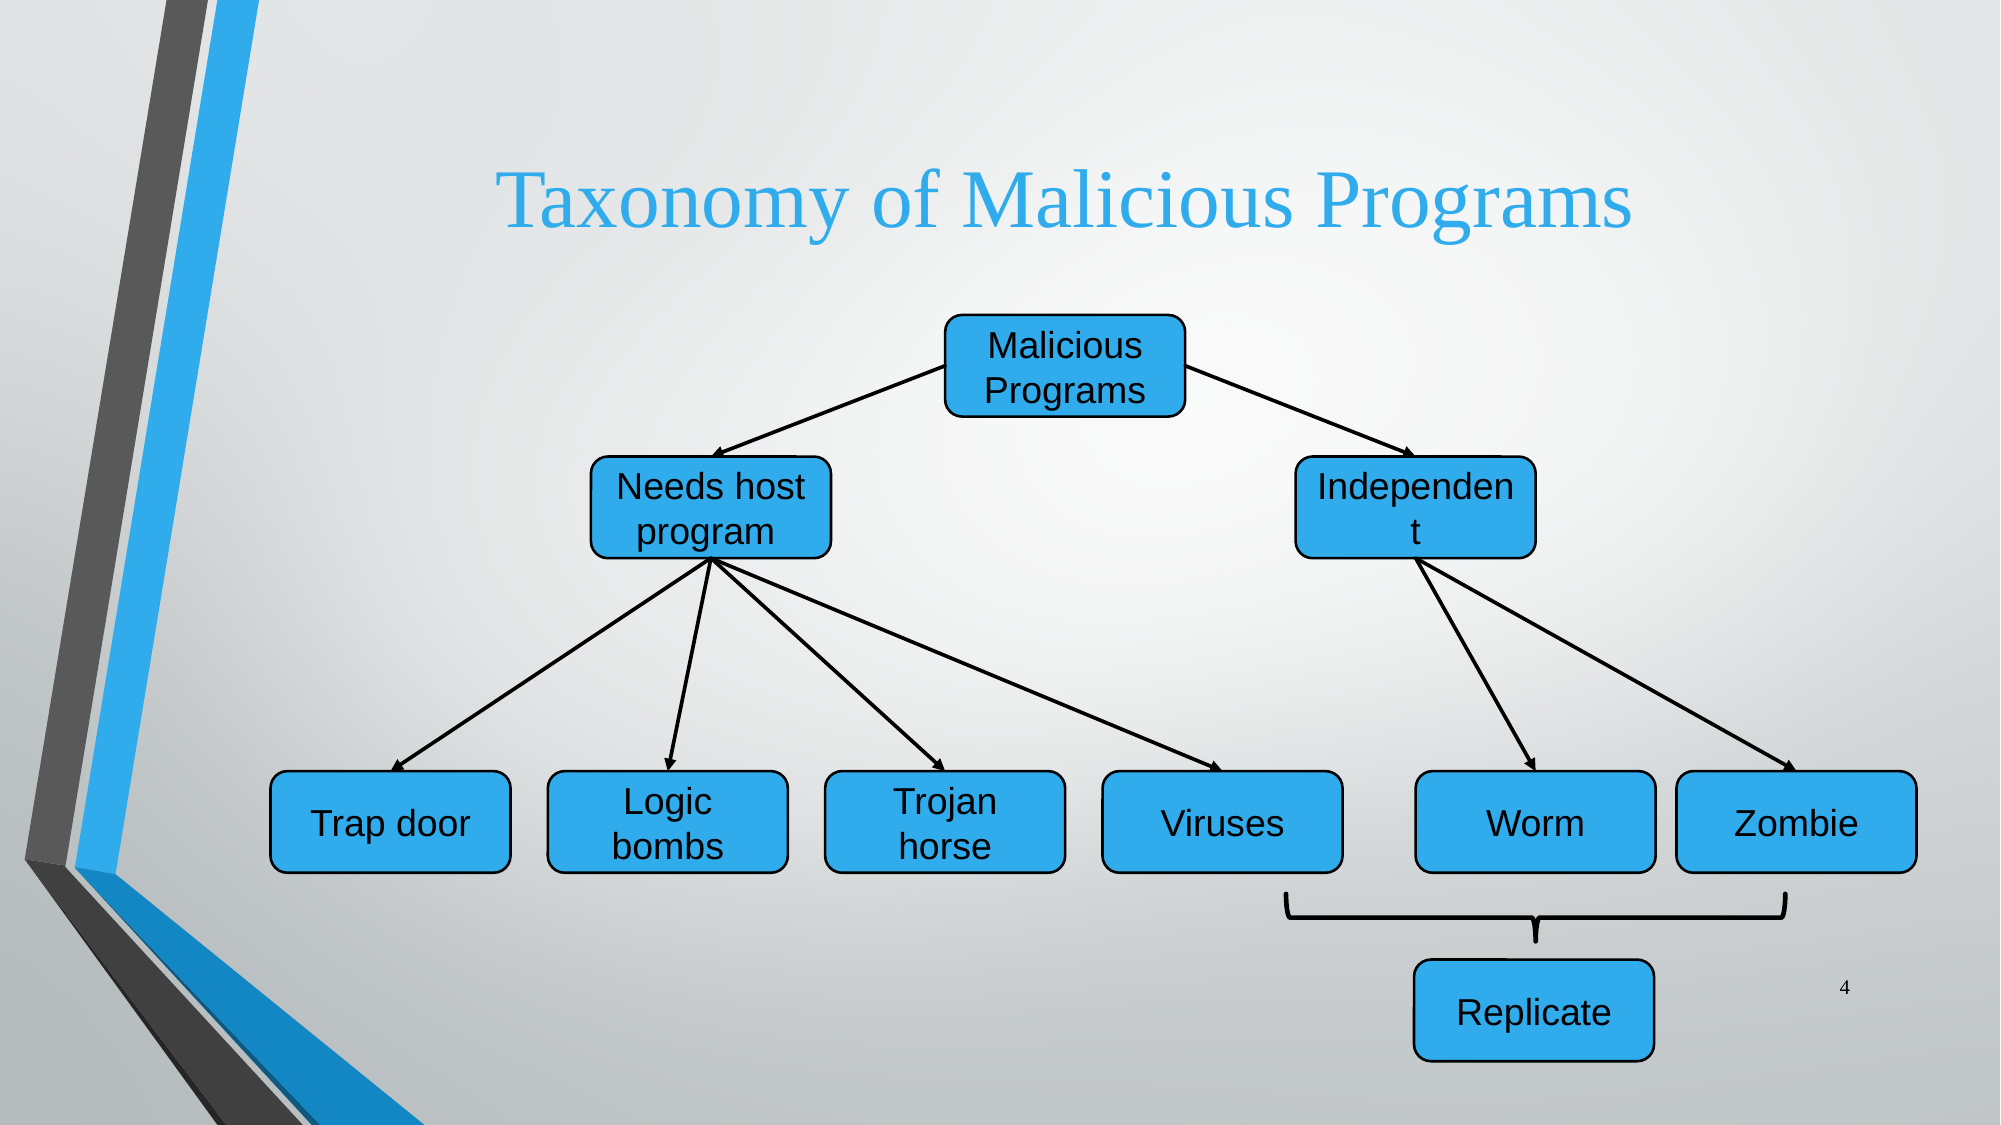

# Taxonomy of Malicious Programs
Malicious
Programs
Needs host program
Independent

Trap door
Logic bombs
Trojan horse
Viruses
Worm
Zombie
Replicate
4